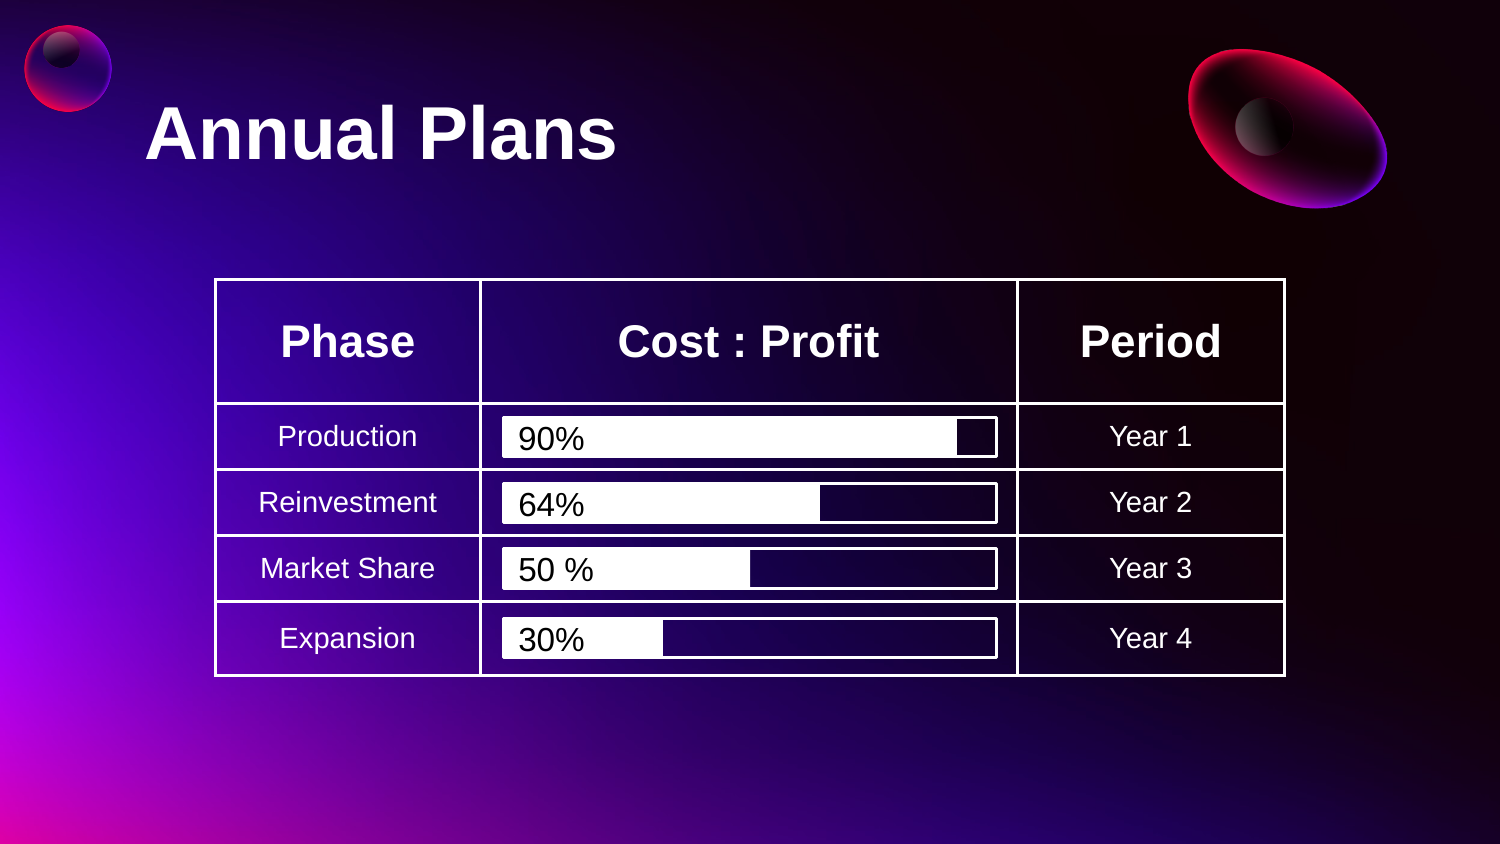

# Annual Plans
| Phase | Cost : Profit | Period |
| --- | --- | --- |
| Production |  | Year 1 |
| Reinvestment |  | Year 2 |
| Market Share |  | Year 3 |
| Expansion |  | Year 4 |
90%

64%

50 %

30%